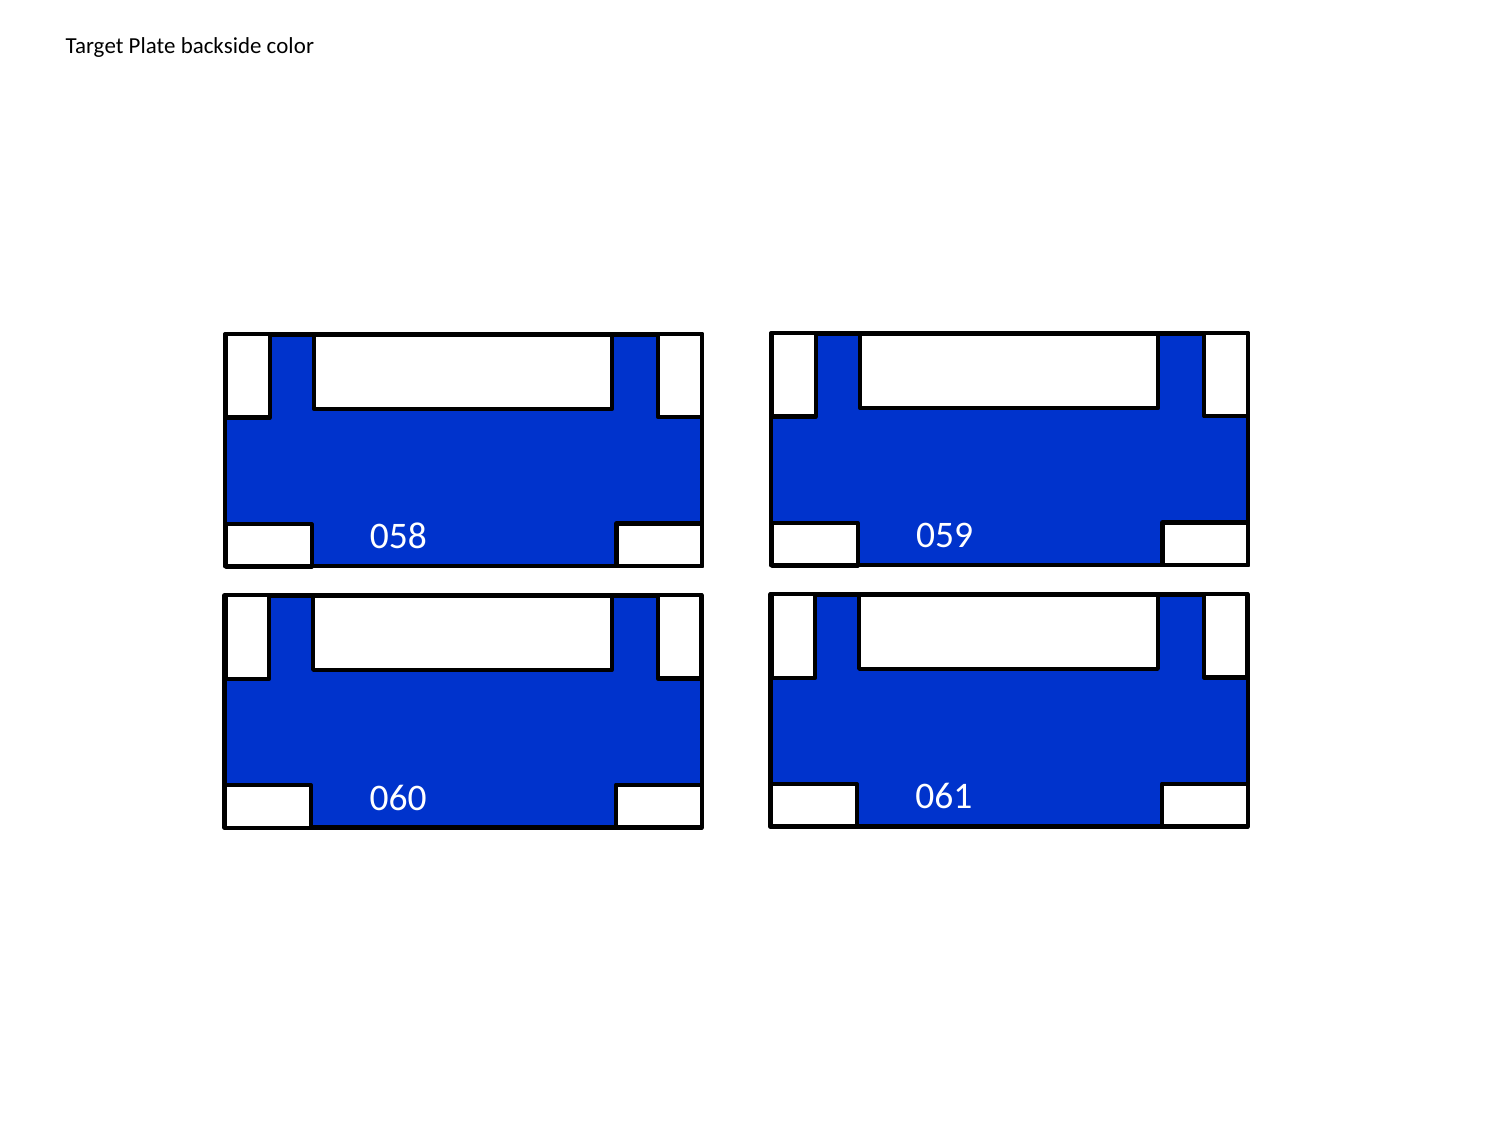

Target Plate backside color

059
058

061
060